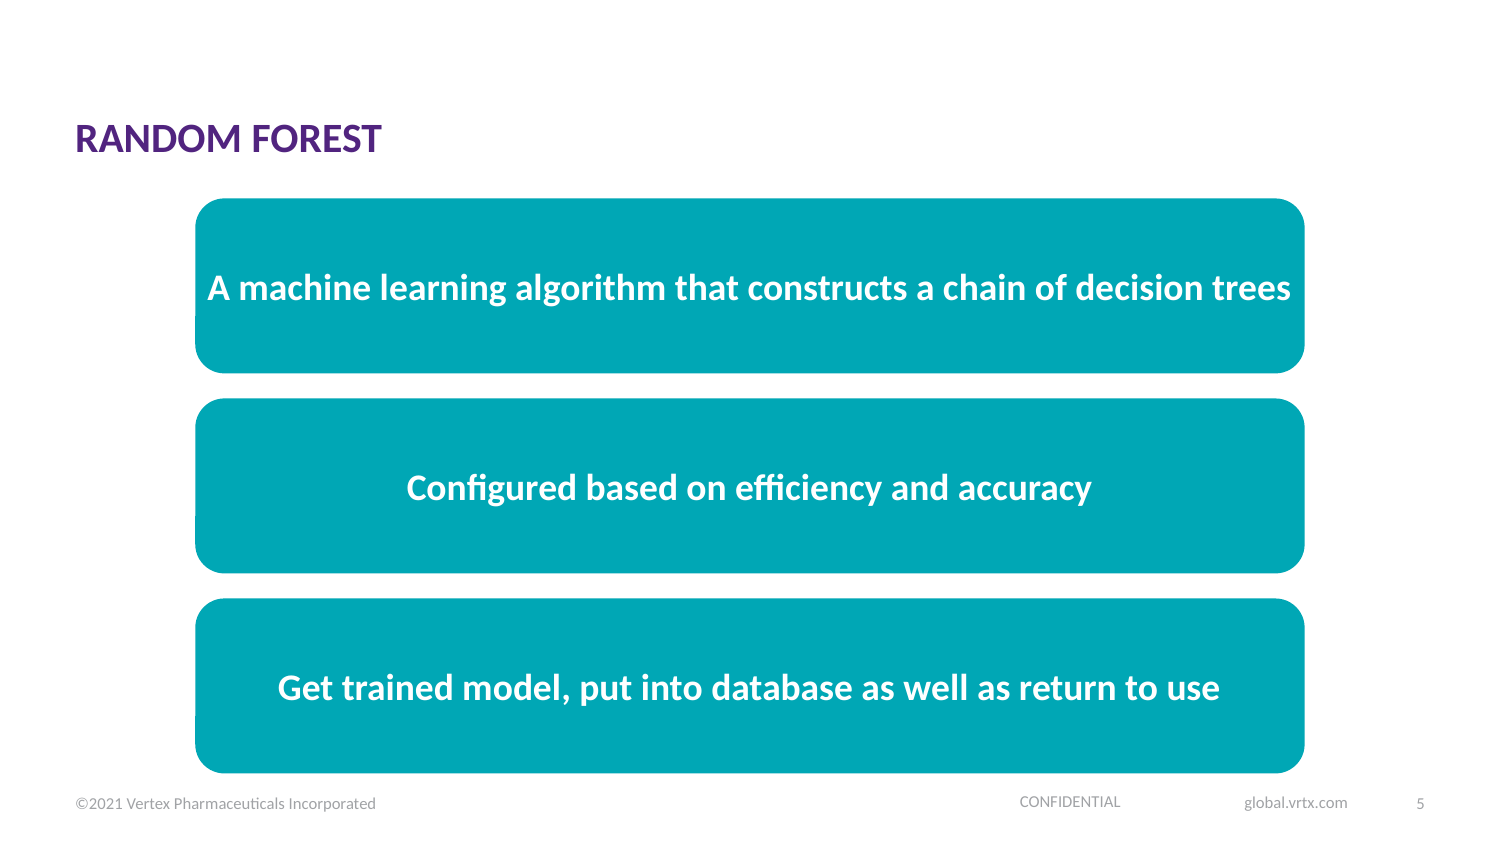

# Random Forest
A machine learning algorithm that constructs a chain of decision trees
Configured based on efficiency and accuracy
Get trained model, put into database as well as return to use
©2021 Vertex Pharmaceuticals Incorporated
5